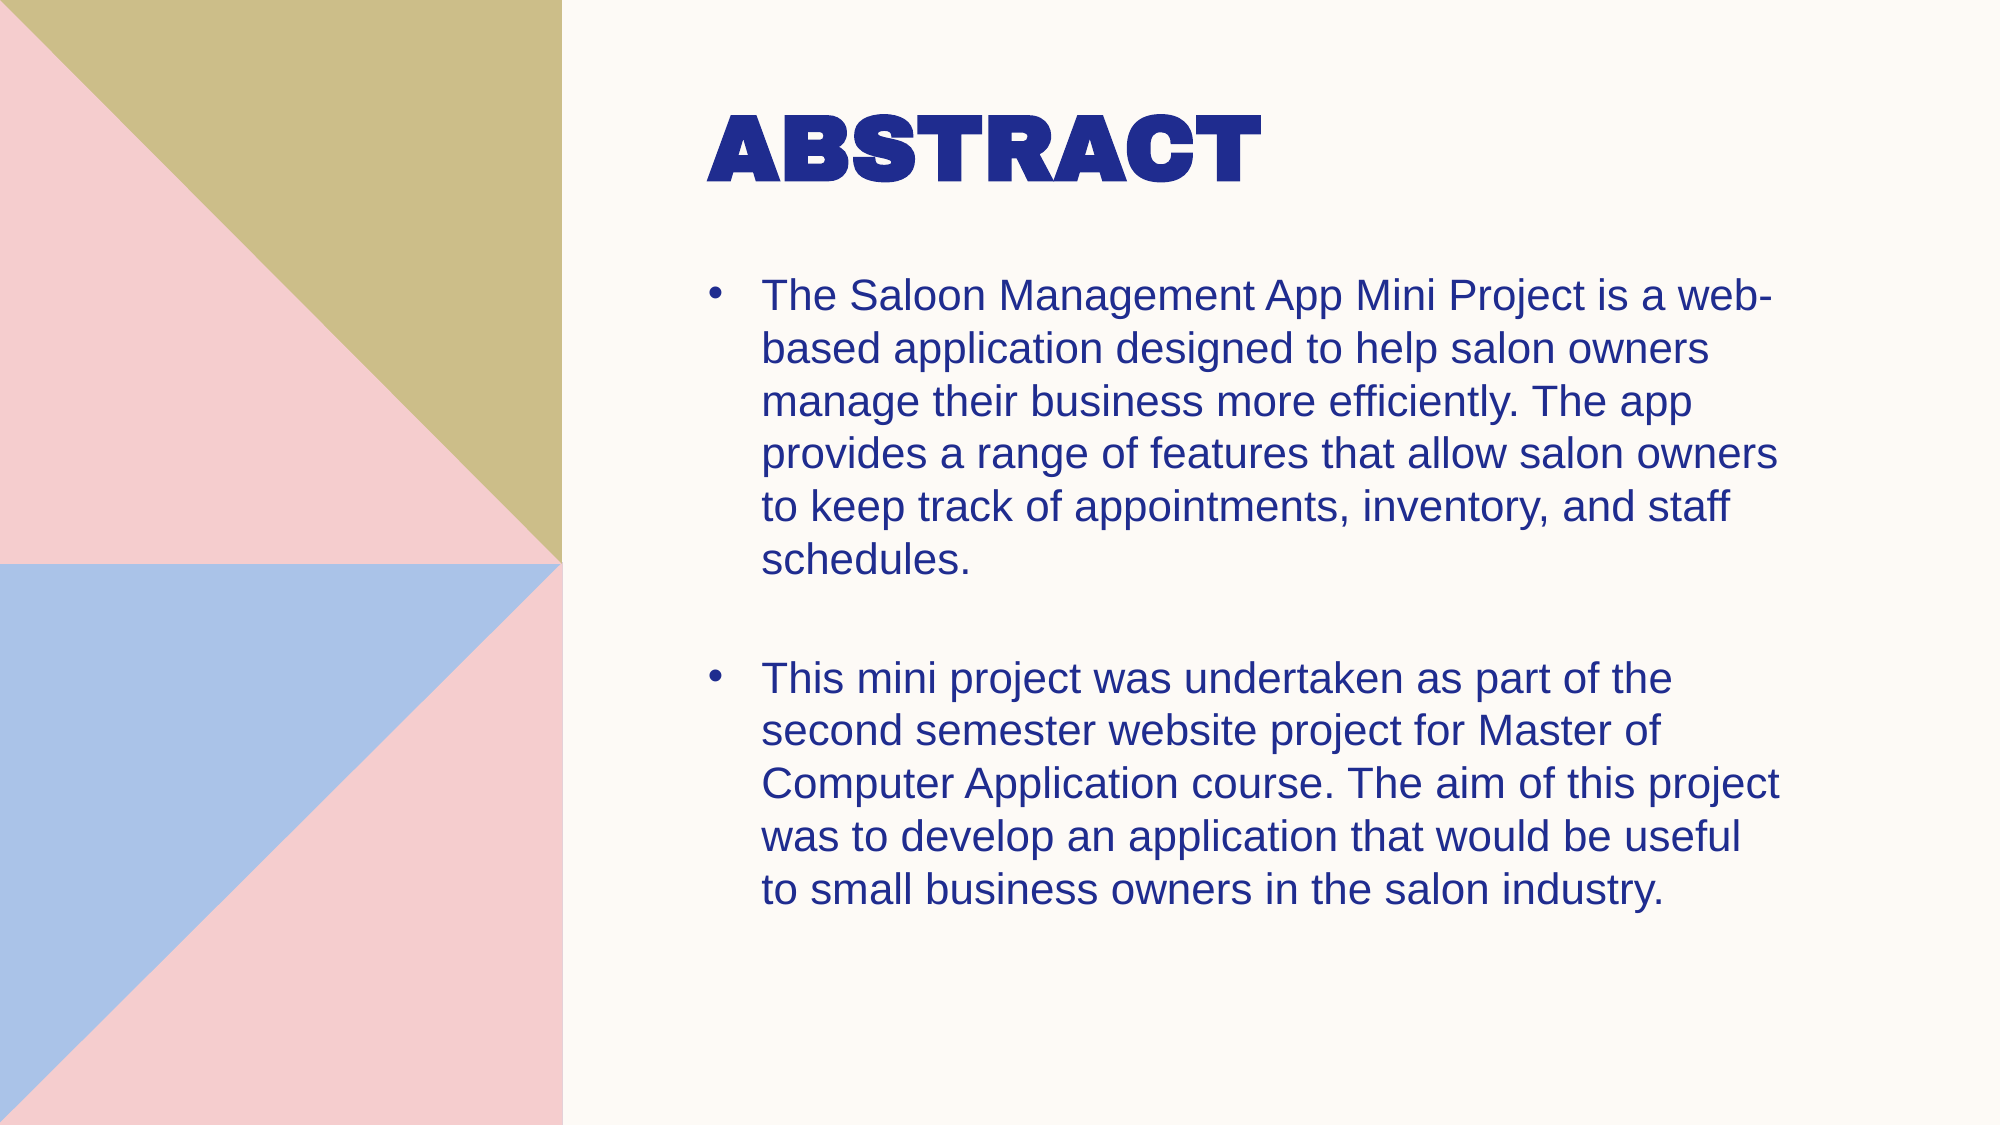

# Abstract
The Saloon Management App Mini Project is a web-based application designed to help salon owners manage their business more efficiently. The app provides a range of features that allow salon owners to keep track of appointments, inventory, and staff schedules.

This mini project was undertaken as part of the second semester website project for Master of Computer Application course. The aim of this project was to develop an application that would be useful to small business owners in the salon industry.